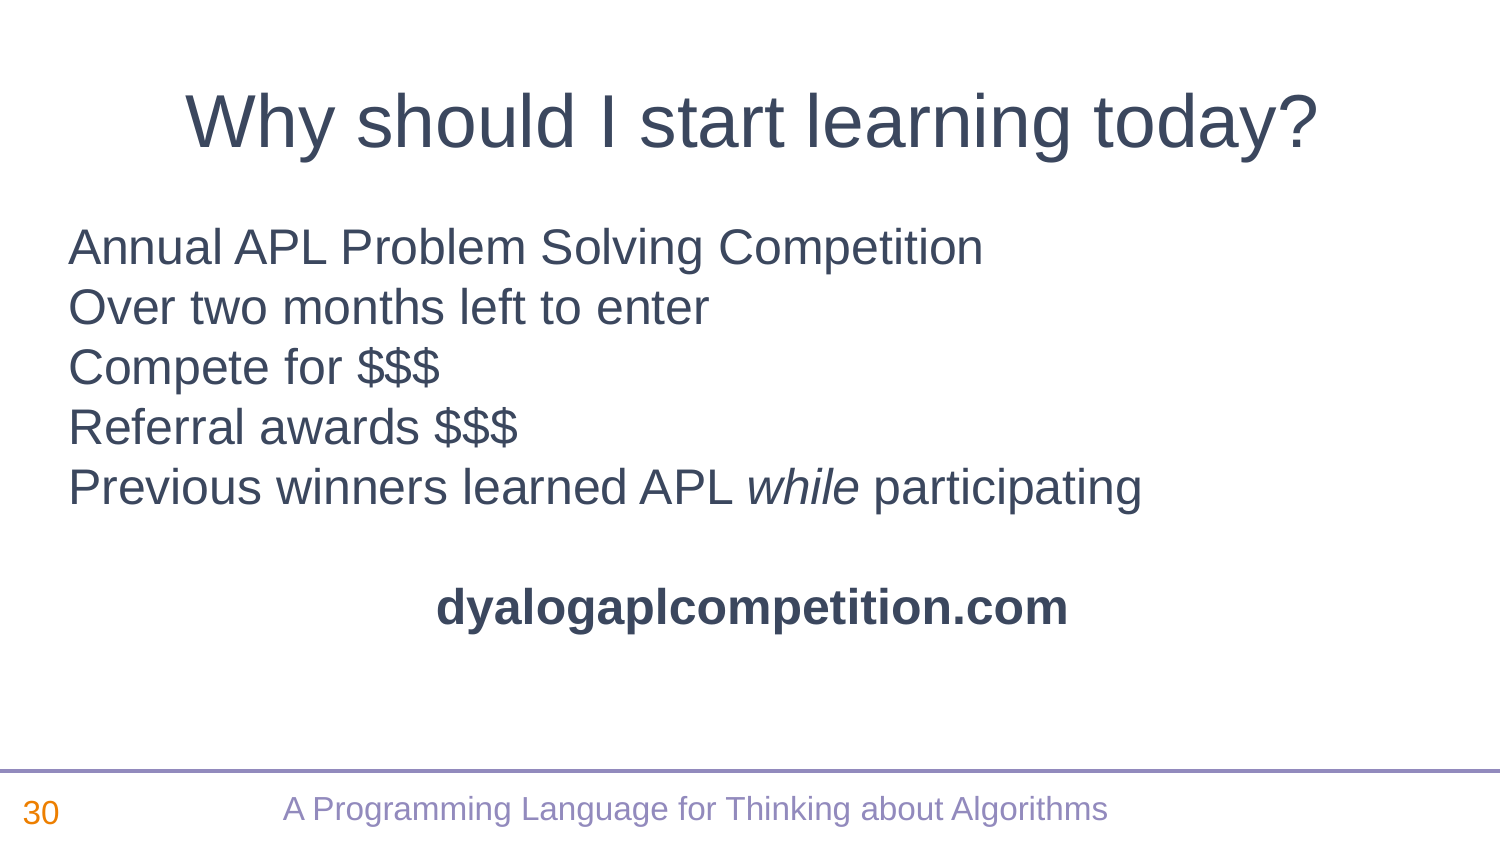

# Why should I start learning today?
Annual APL Problem Solving Competition
Over two months left to enter
Compete for $$$
Referral awards $$$
Previous winners learned APL while participating

dyalogaplcompetition.com